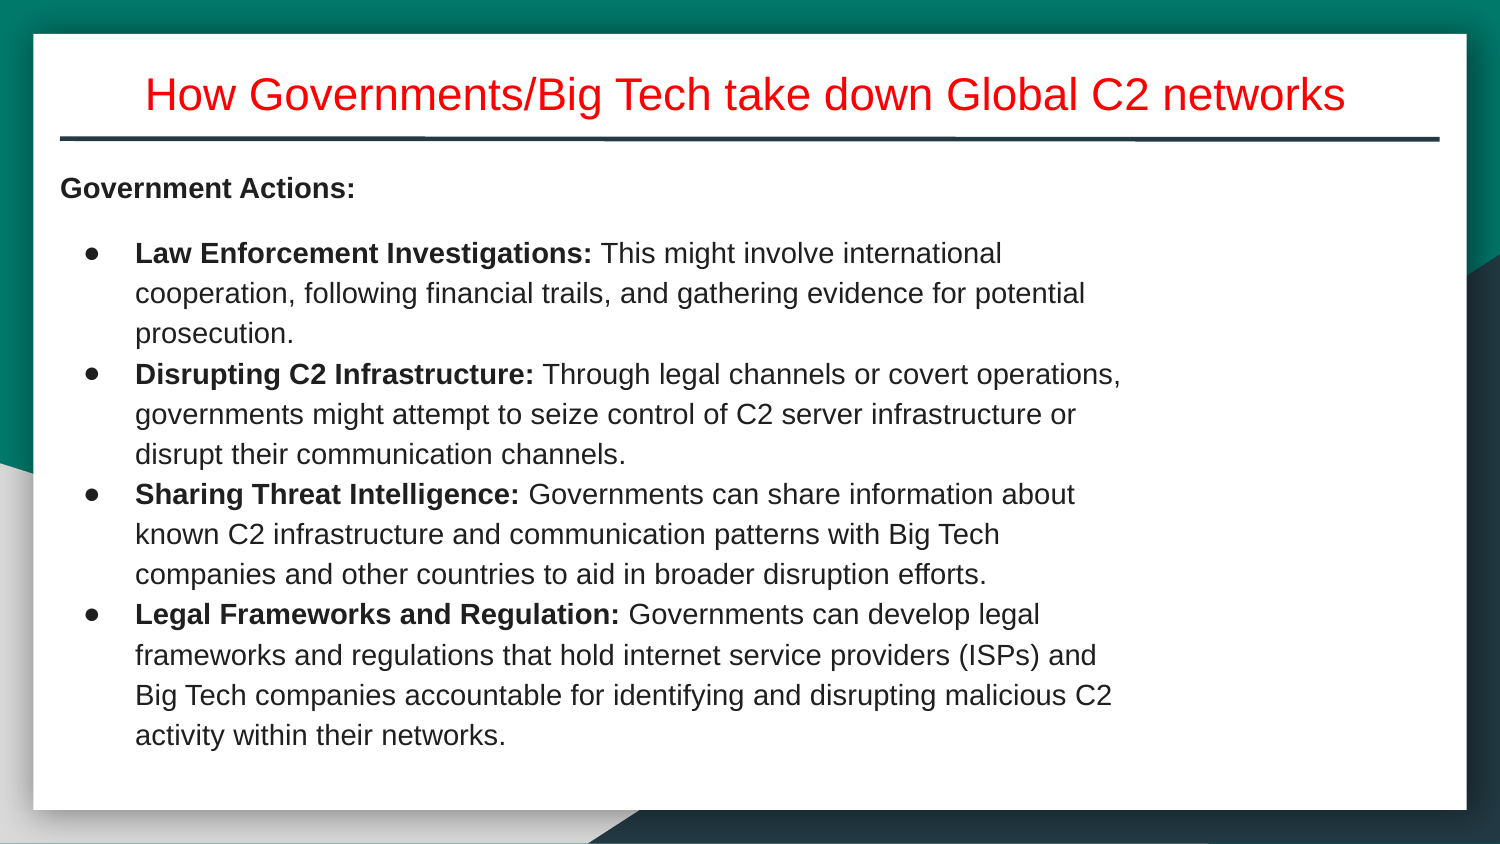

How Governments/Big Tech take down Global C2 networks
Government Actions:
Law Enforcement Investigations: This might involve international cooperation, following financial trails, and gathering evidence for potential prosecution.
Disrupting C2 Infrastructure: Through legal channels or covert operations, governments might attempt to seize control of C2 server infrastructure or disrupt their communication channels.
Sharing Threat Intelligence: Governments can share information about known C2 infrastructure and communication patterns with Big Tech companies and other countries to aid in broader disruption efforts.
Legal Frameworks and Regulation: Governments can develop legal frameworks and regulations that hold internet service providers (ISPs) and Big Tech companies accountable for identifying and disrupting malicious C2 activity within their networks.